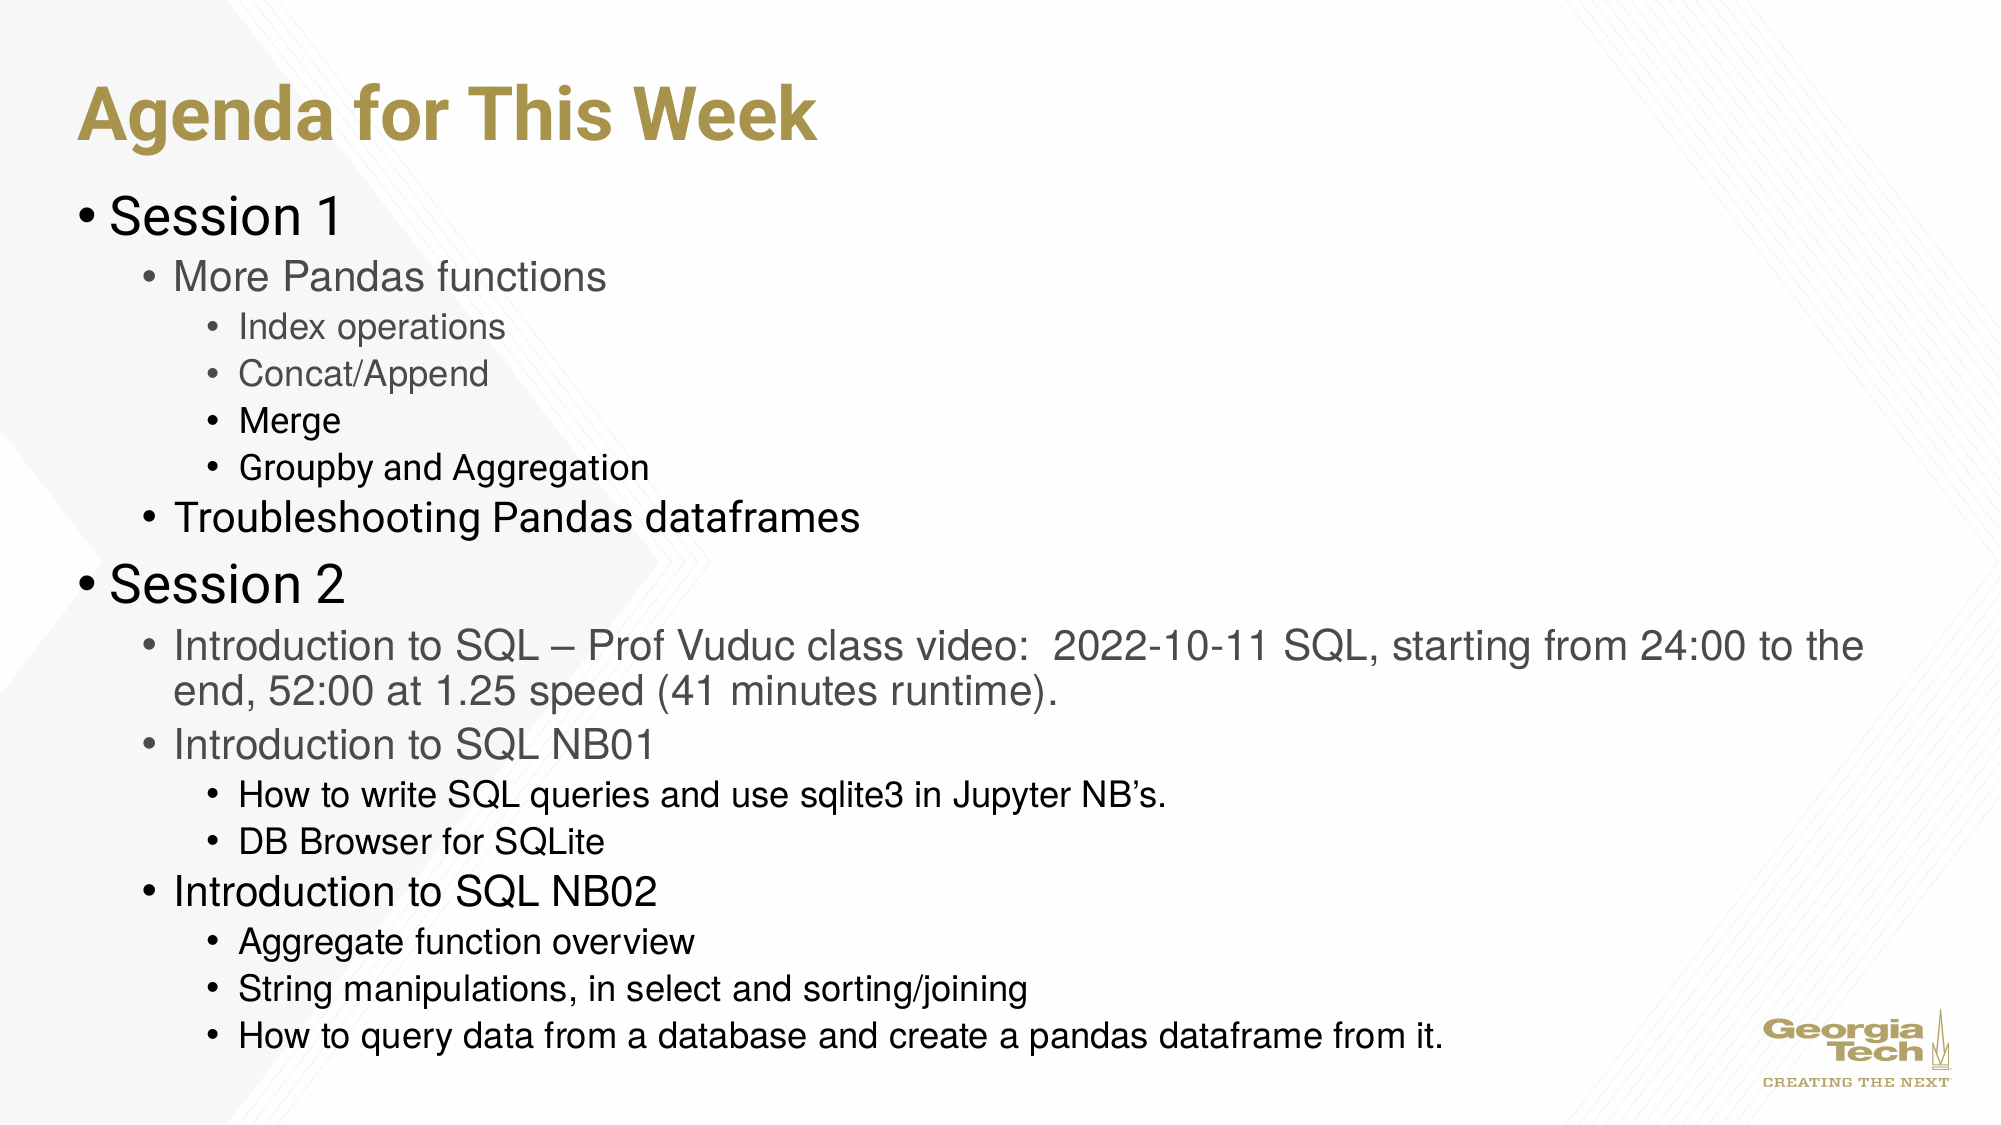

# Agenda for This Week
Session 1
More Pandas functions
Index operations
Concat/Append
Merge
Groupby and Aggregation
Troubleshooting Pandas dataframes
Session 2
Introduction to SQL – Prof Vuduc class video:  2022-10-11 SQL, starting from 24:00 to the end, 52:00 at 1.25 speed (41 minutes runtime).
Introduction to SQL NB01
How to write SQL queries and use sqlite3 in Jupyter NB’s.
DB Browser for SQLite
Introduction to SQL NB02
Aggregate function overview
String manipulations, in select and sorting/joining
How to query data from a database and create a pandas dataframe from it.